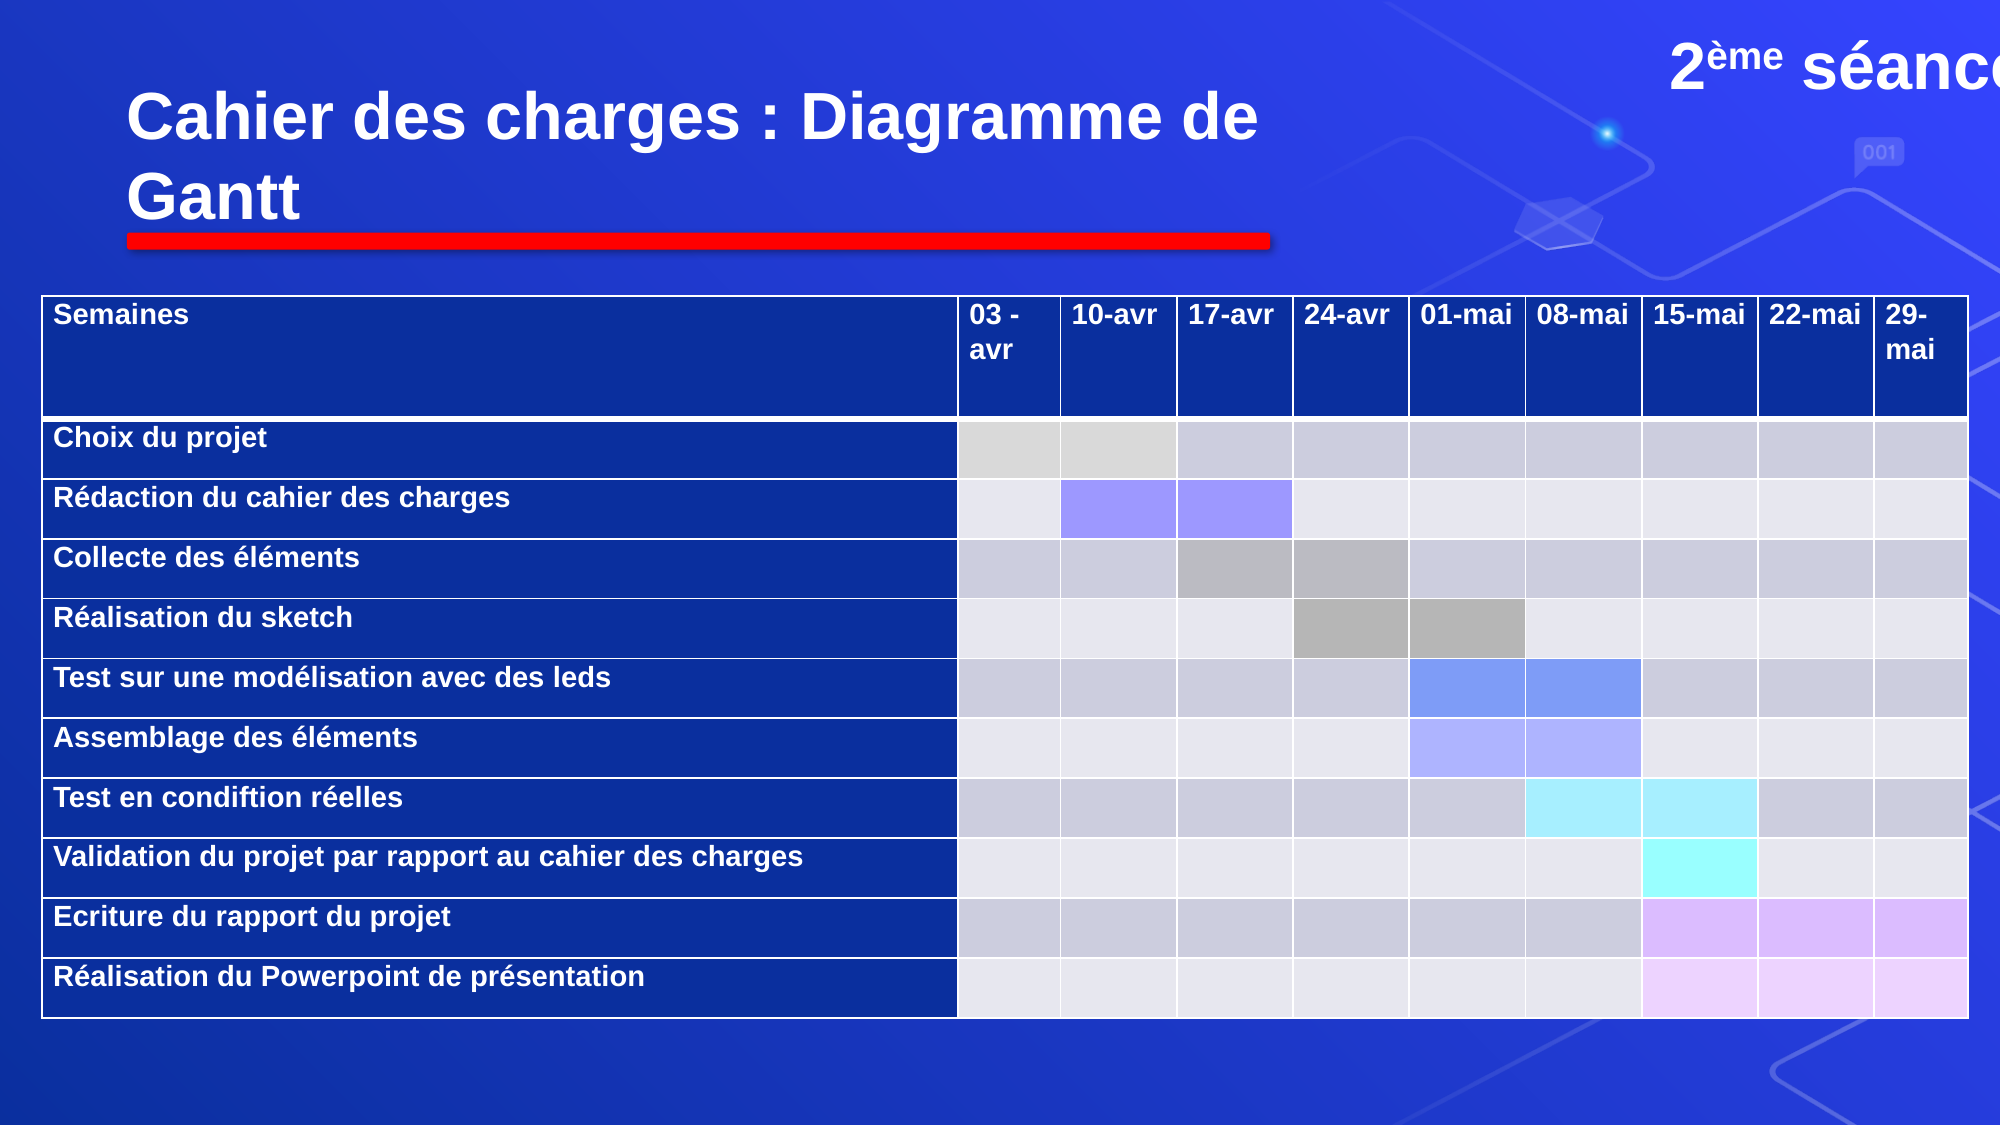

2ème séance
# Cahier des charges : Diagramme de Gantt

| Semaines | 03 -avr | 10-avr | 17-avr | 24-avr | 01-mai | 08-mai | 15-mai | 22-mai | 29-mai |
| --- | --- | --- | --- | --- | --- | --- | --- | --- | --- |
| Choix du projet |  |  |  |  |  |  |  |  |  |
| Rédaction du cahier des charges |  |  |  |  |  |  |  |  |  |
| Collecte des éléments |  |  |  |  |  |  |  |  |  |
| Réalisation du sketch |  |  |  |  |  |  |  |  |  |
| Test sur une modélisation avec des leds |  |  |  |  |  |  |  |  |  |
| Assemblage des éléments |  |  |  |  |  |  |  |  |  |
| Test en condiftion réelles |  |  |  |  |  |  |  |  |  |
| Validation du projet par rapport au cahier des charges |  |  |  |  |  |  |  |  |  |
| Ecriture du rapport du projet |  |  |  |  |  |  |  |  |  |
| Réalisation du Powerpoint de présentation |  |  |  |  |  |  |  |  |  |